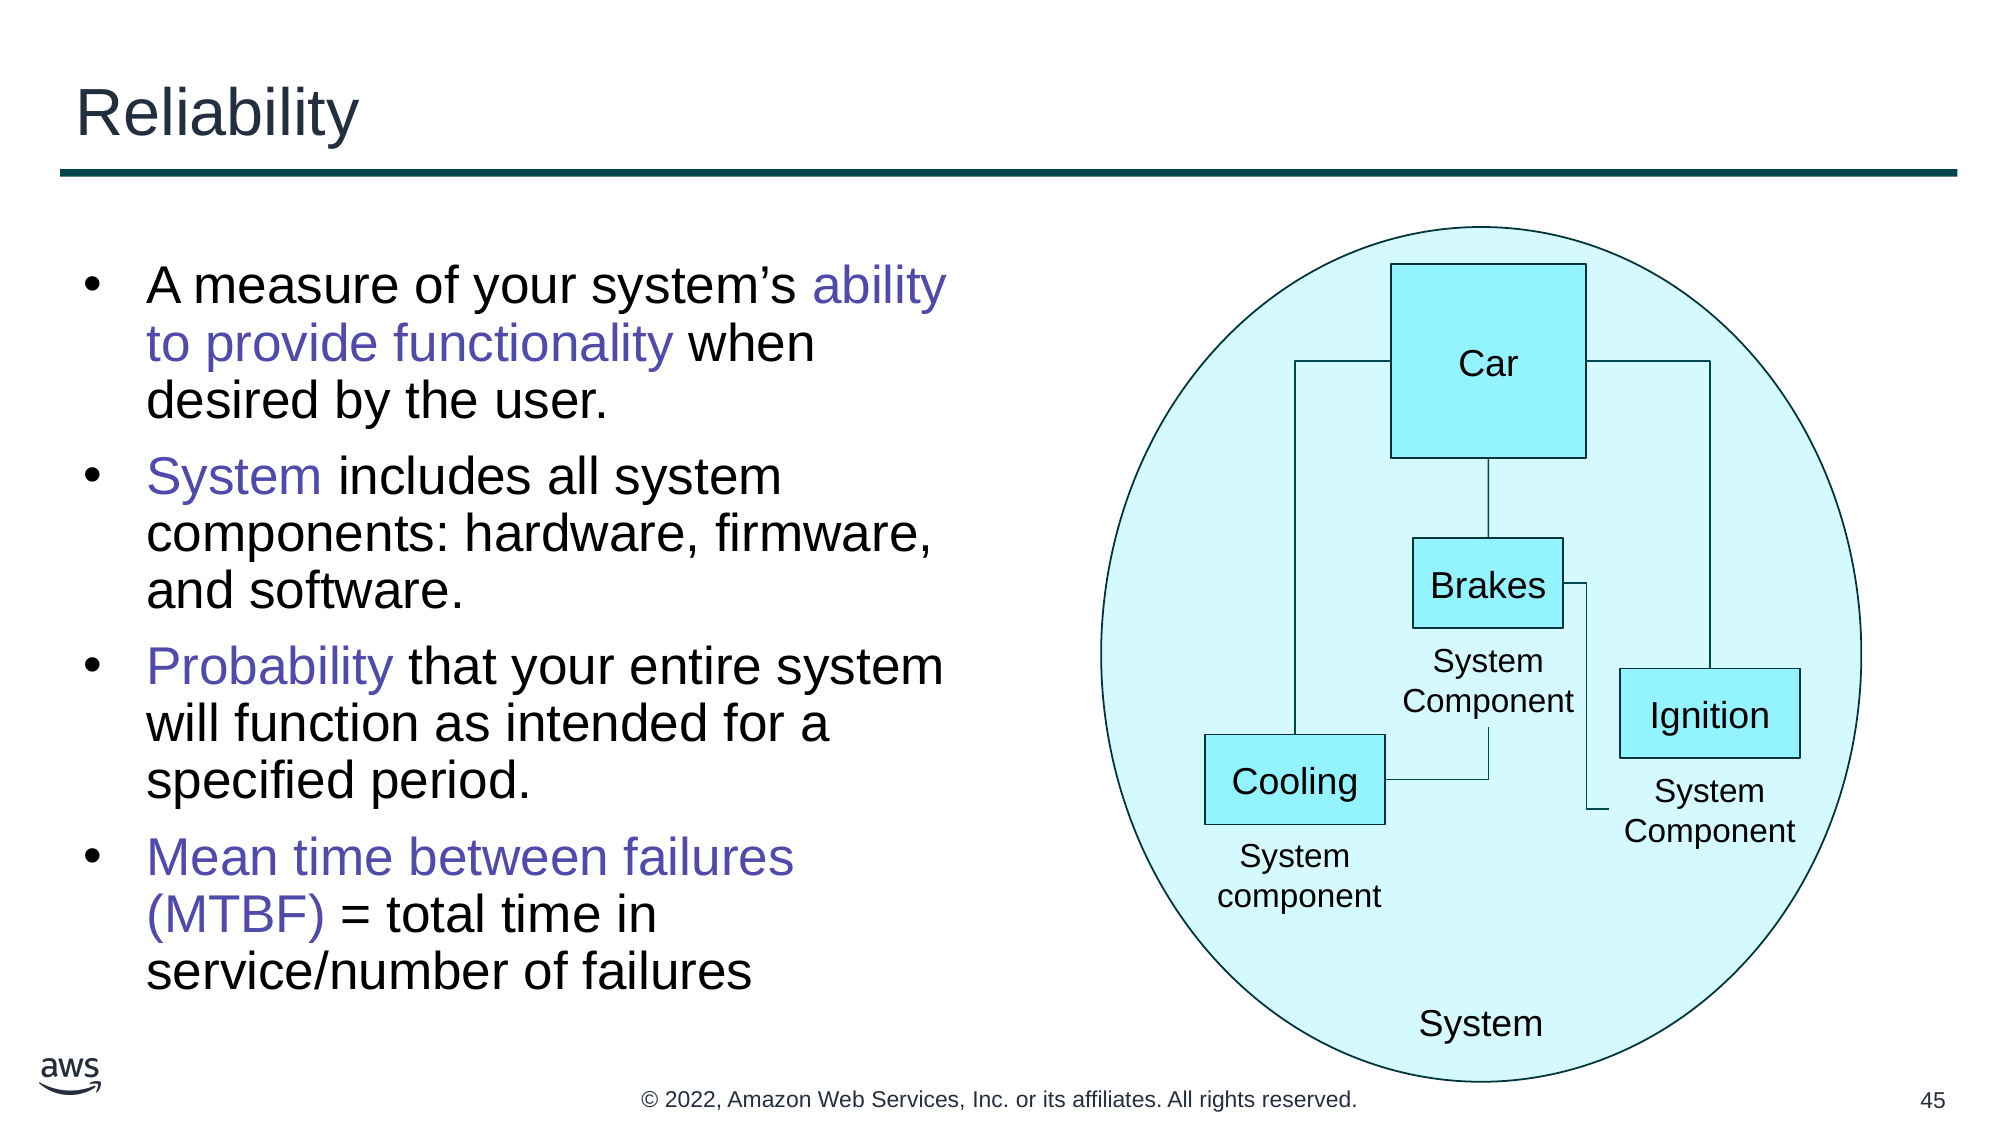

# Reliability

Car
Brakes
System
Component
Ignition
Cooling
System
Component
System
component
System
A measure of your system’s ability to provide functionality when desired by the user.
System includes all system components: hardware, firmware, and software.
Probability that your entire system will function as intended for a specified period.
Mean time between failures (MTBF) = total time in service/number of failures
45